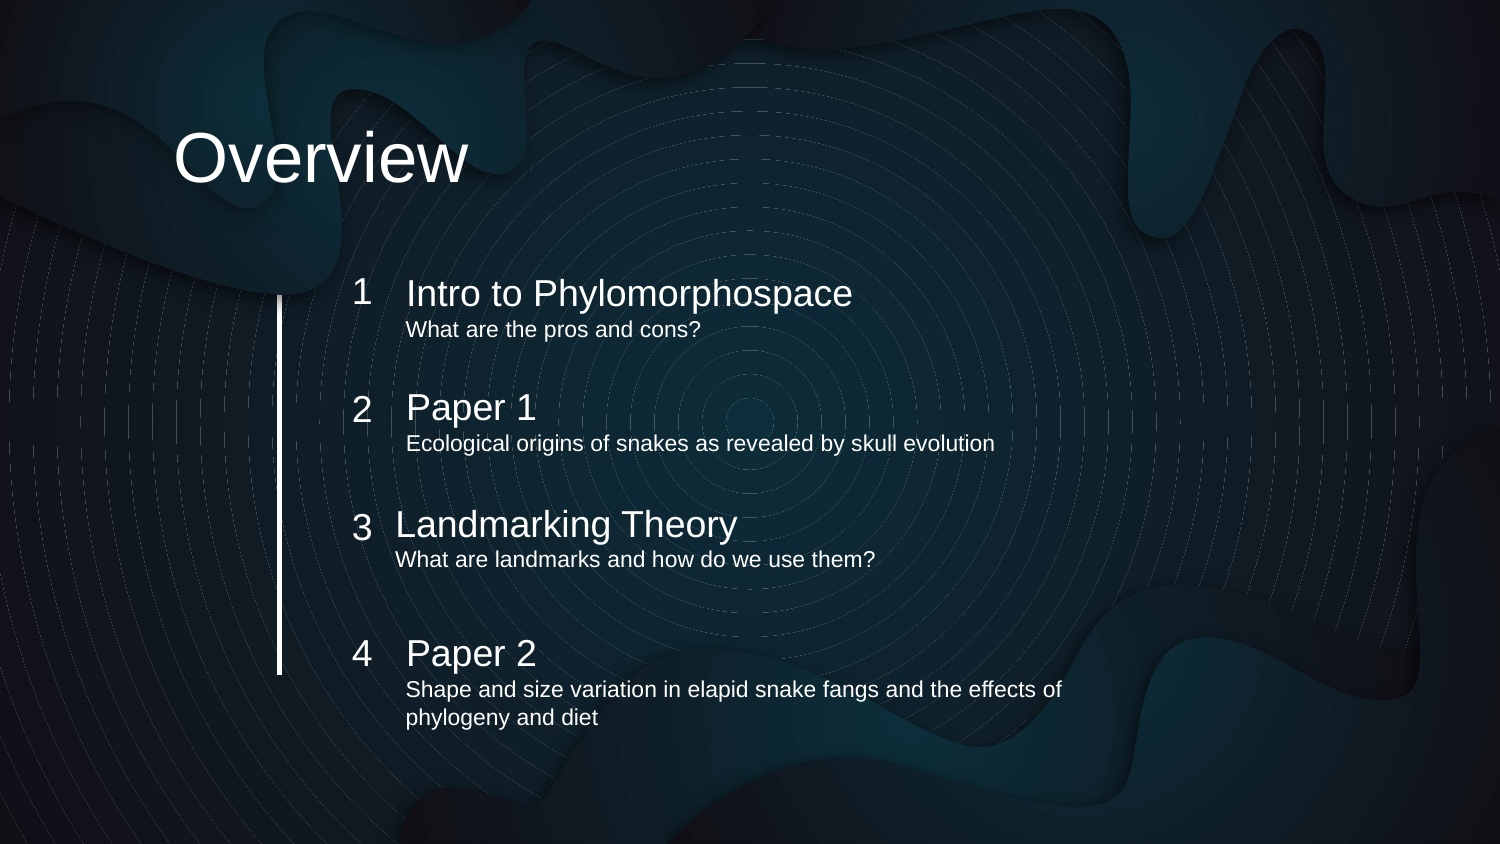

# Overview
Intro to Phylomorphospace
1
What are the pros and cons?
Paper 1
2
Ecological origins of snakes as revealed by skull evolution
Landmarking Theory
3
What are landmarks and how do we use them?
Paper 2
4
Shape and size variation in elapid snake fangs and the effects of phylogeny and diet